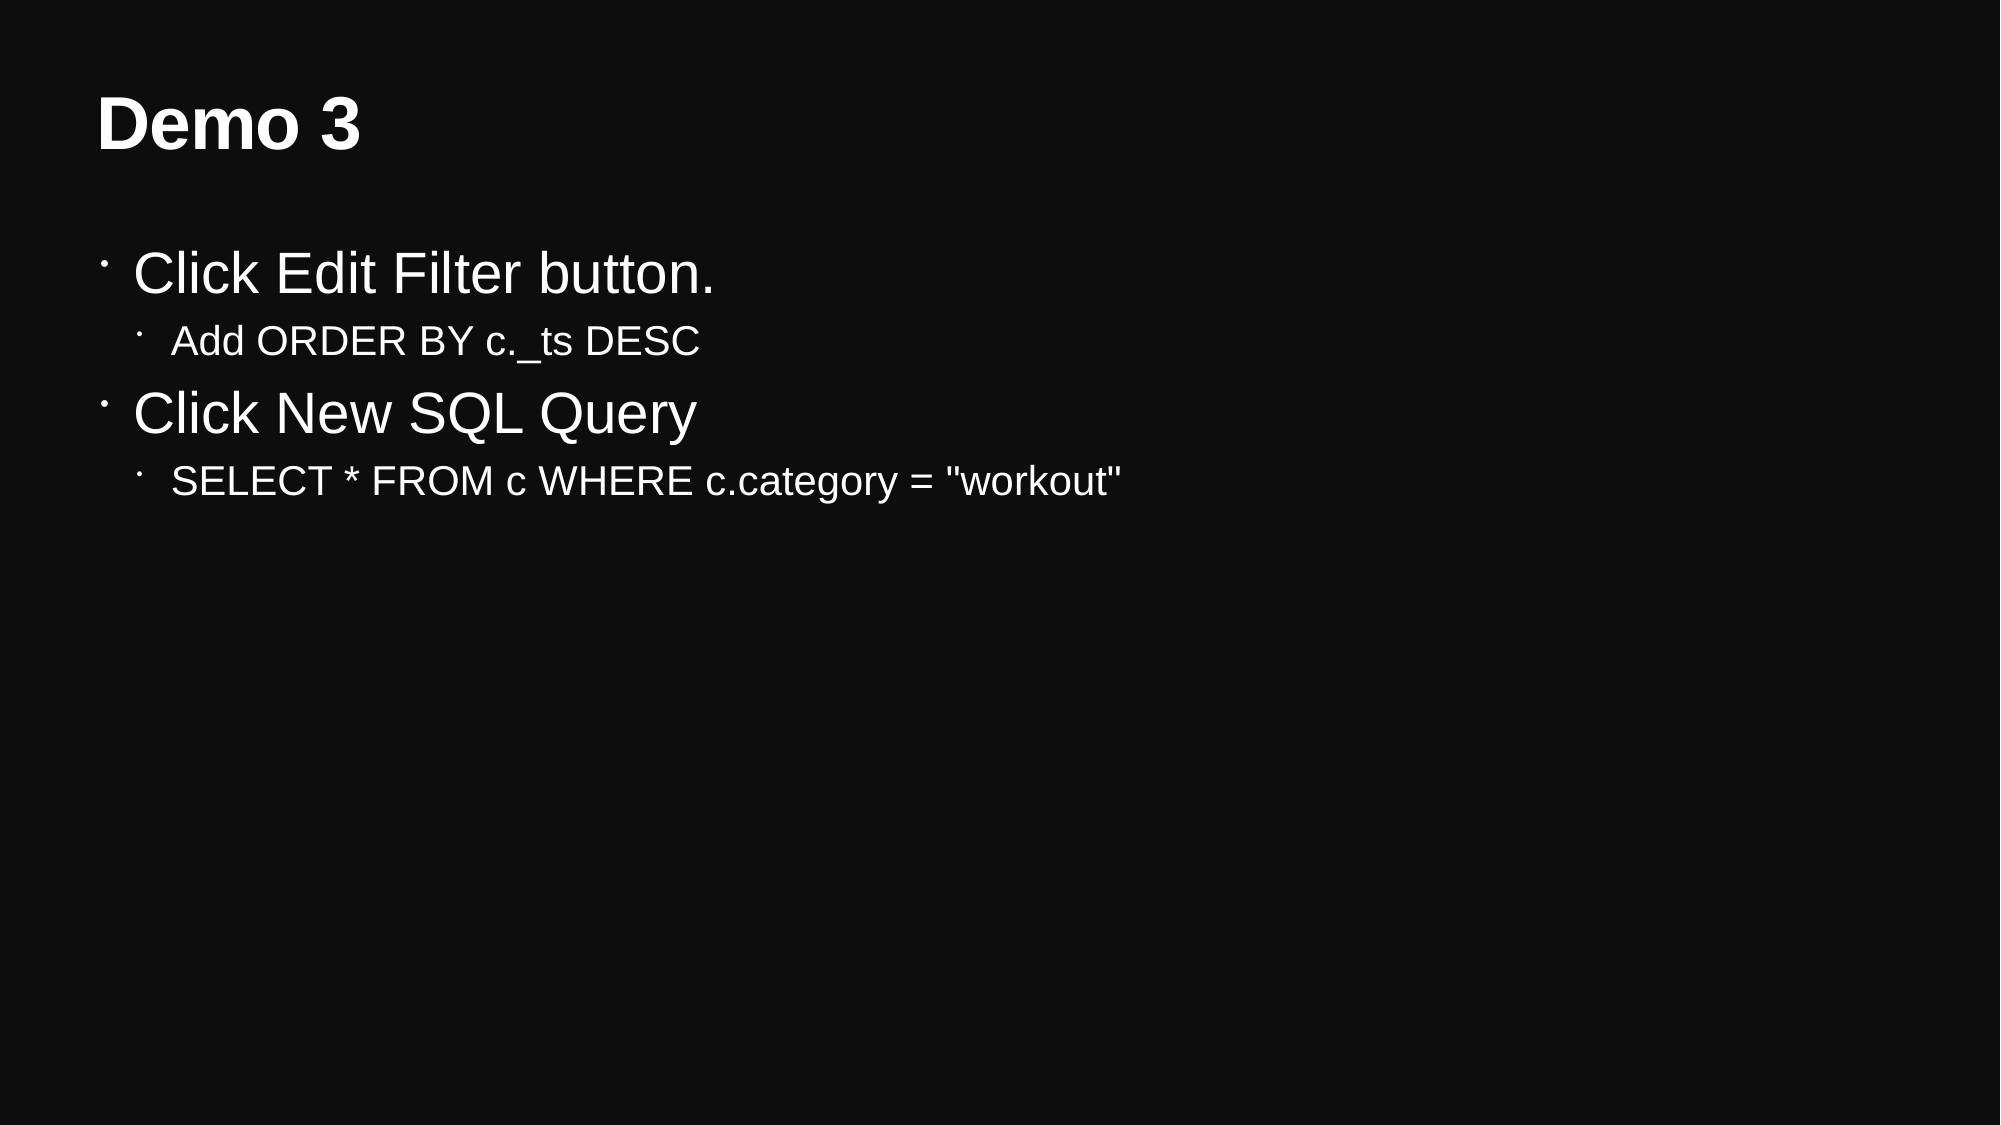

# Demo 3
Click Edit Filter button.
Add ORDER BY c._ts DESC
Click New SQL Query
SELECT * FROM c WHERE c.category = "workout"